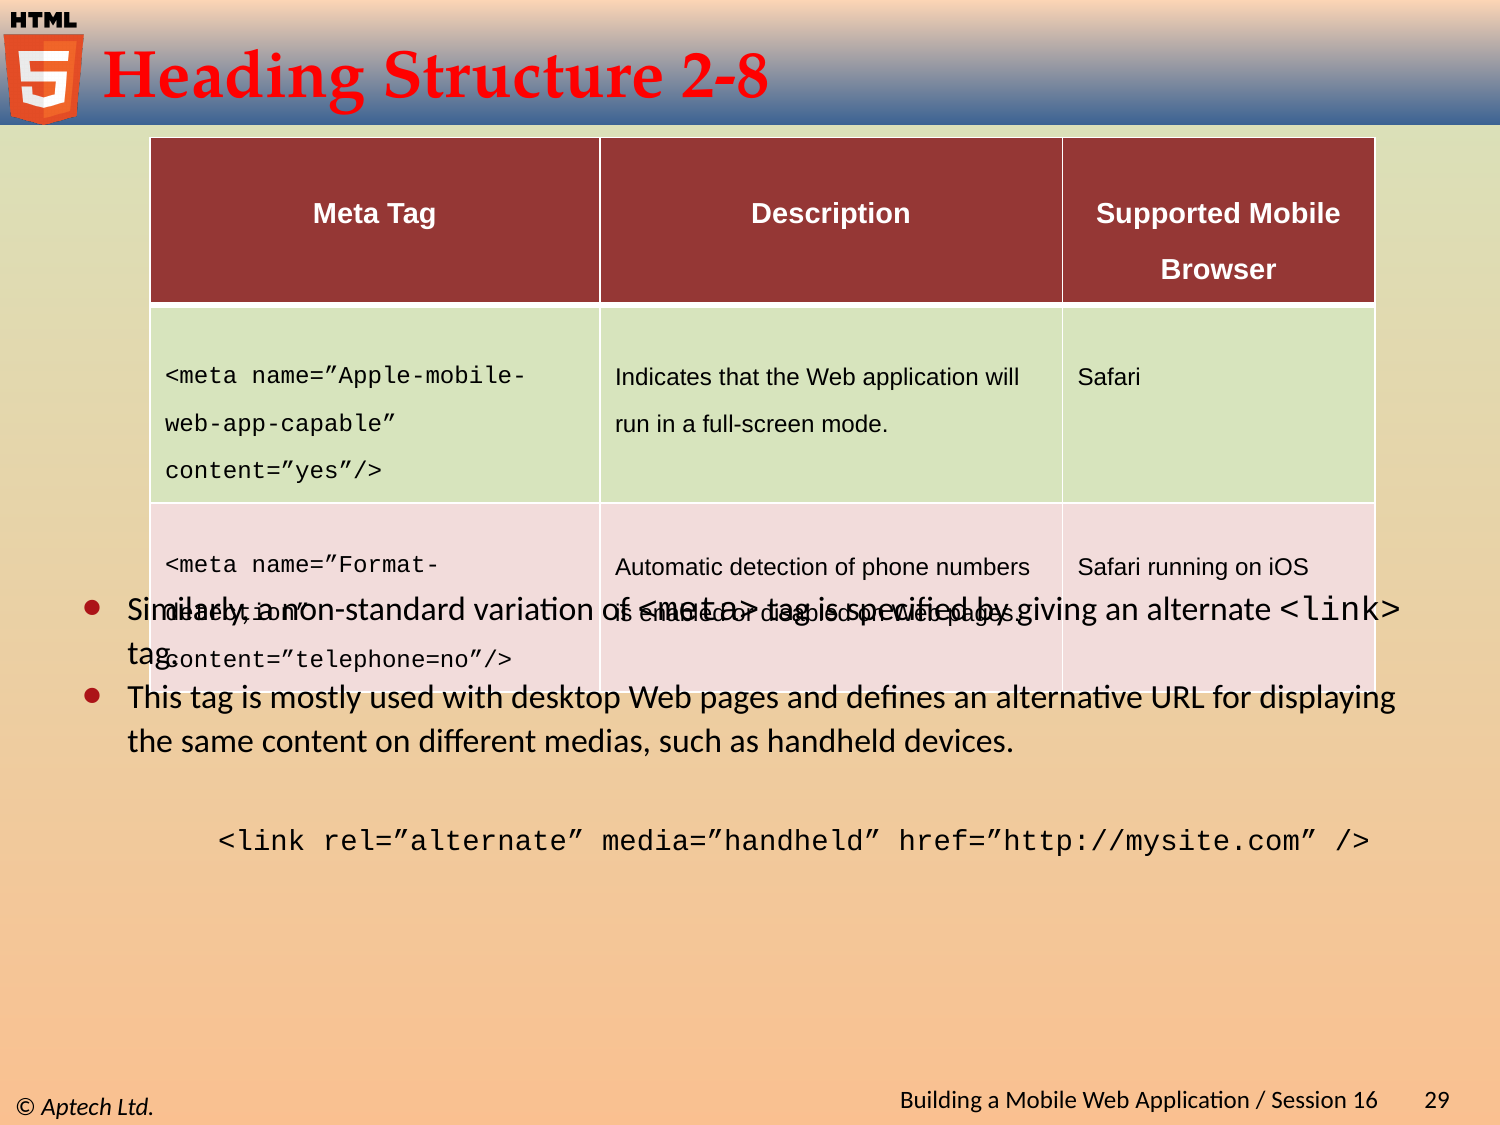

# Heading Structure 2-8
| Meta Tag | Description | Supported Mobile Browser |
| --- | --- | --- |
| <meta name=”Apple-mobile-web-app-capable” content=”yes”/> | Indicates that the Web application will run in a full-screen mode. | Safari |
| <meta name=”Format-detection” content=”telephone=no”/> | Automatic detection of phone numbers is enabled or disabled on Web pages. | Safari running on iOS |
Similarly, a non-standard variation of <meta> tag is specified by giving an alternate <link> tag.
This tag is mostly used with desktop Web pages and defines an alternative URL for displaying the same content on different medias, such as handheld devices.
<link rel=”alternate” media=”handheld” href=”http://mysite.com” />
Building a Mobile Web Application / Session 16
29